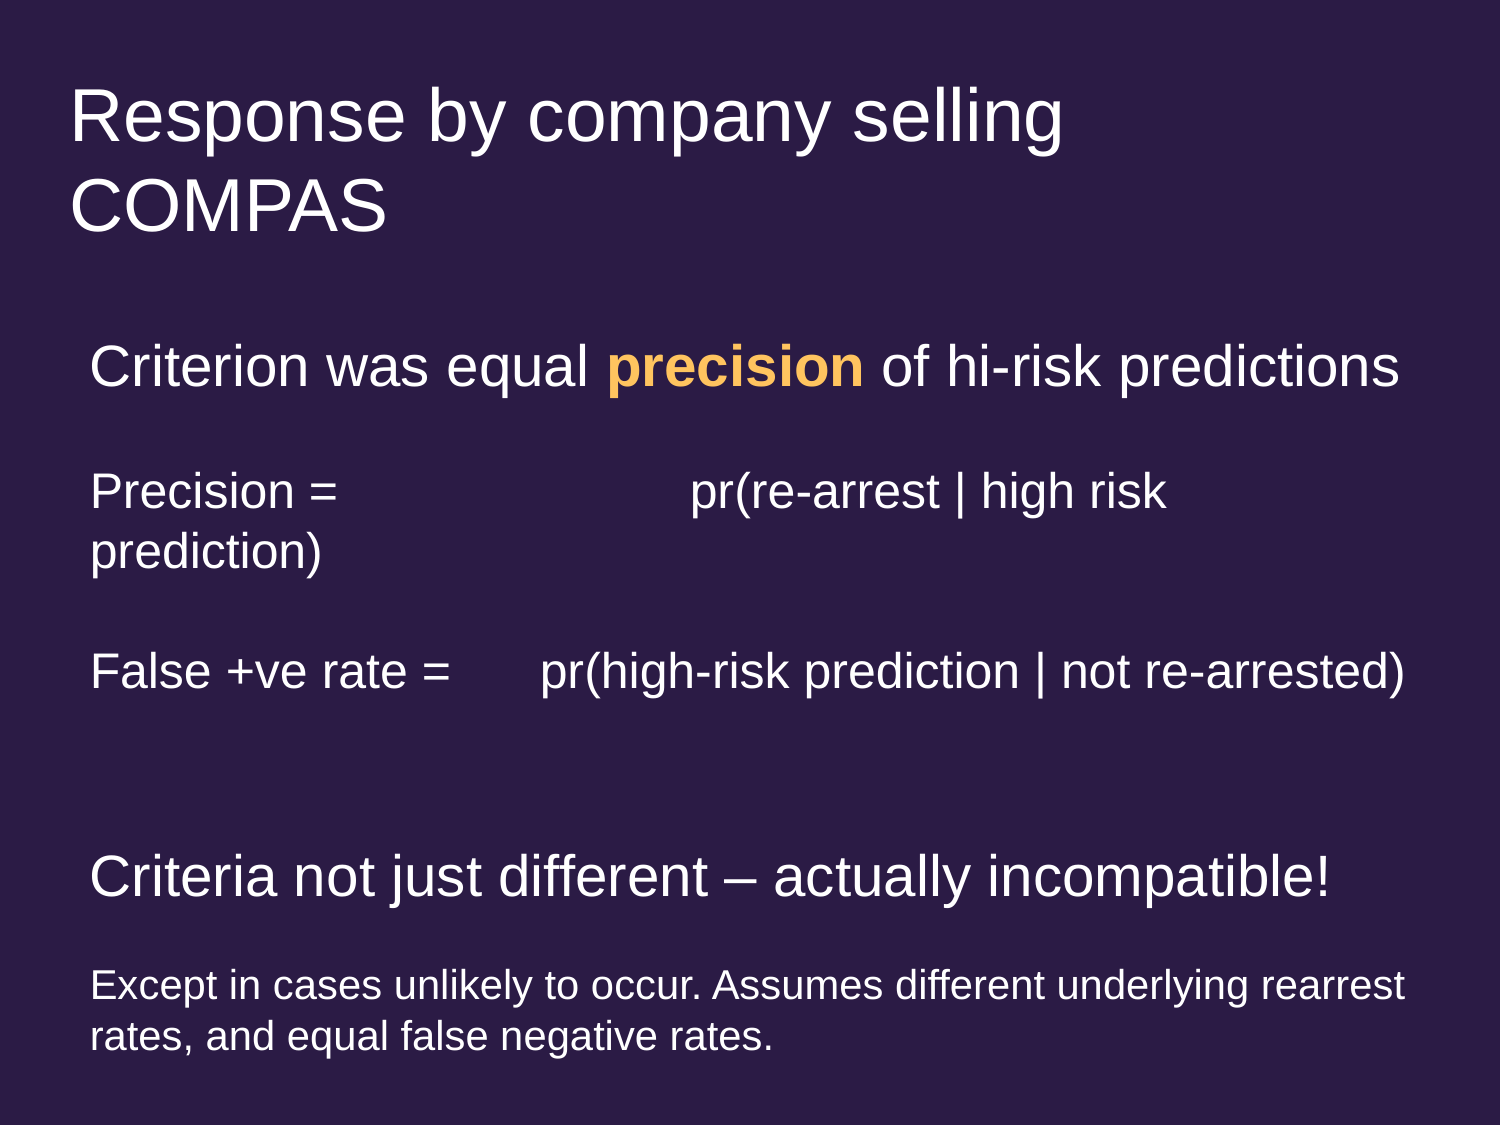

# Response by company selling COMPAS

Criterion was equal precision of hi-risk predictions

Precision =   			pr(re-arrest | high risk prediction)

False +ve rate = 	pr(high-risk prediction | not re-arrested)

Criteria not just different – actually incompatible!

Except in cases unlikely to occur. Assumes different underlying rearrest rates, and equal false negative rates.